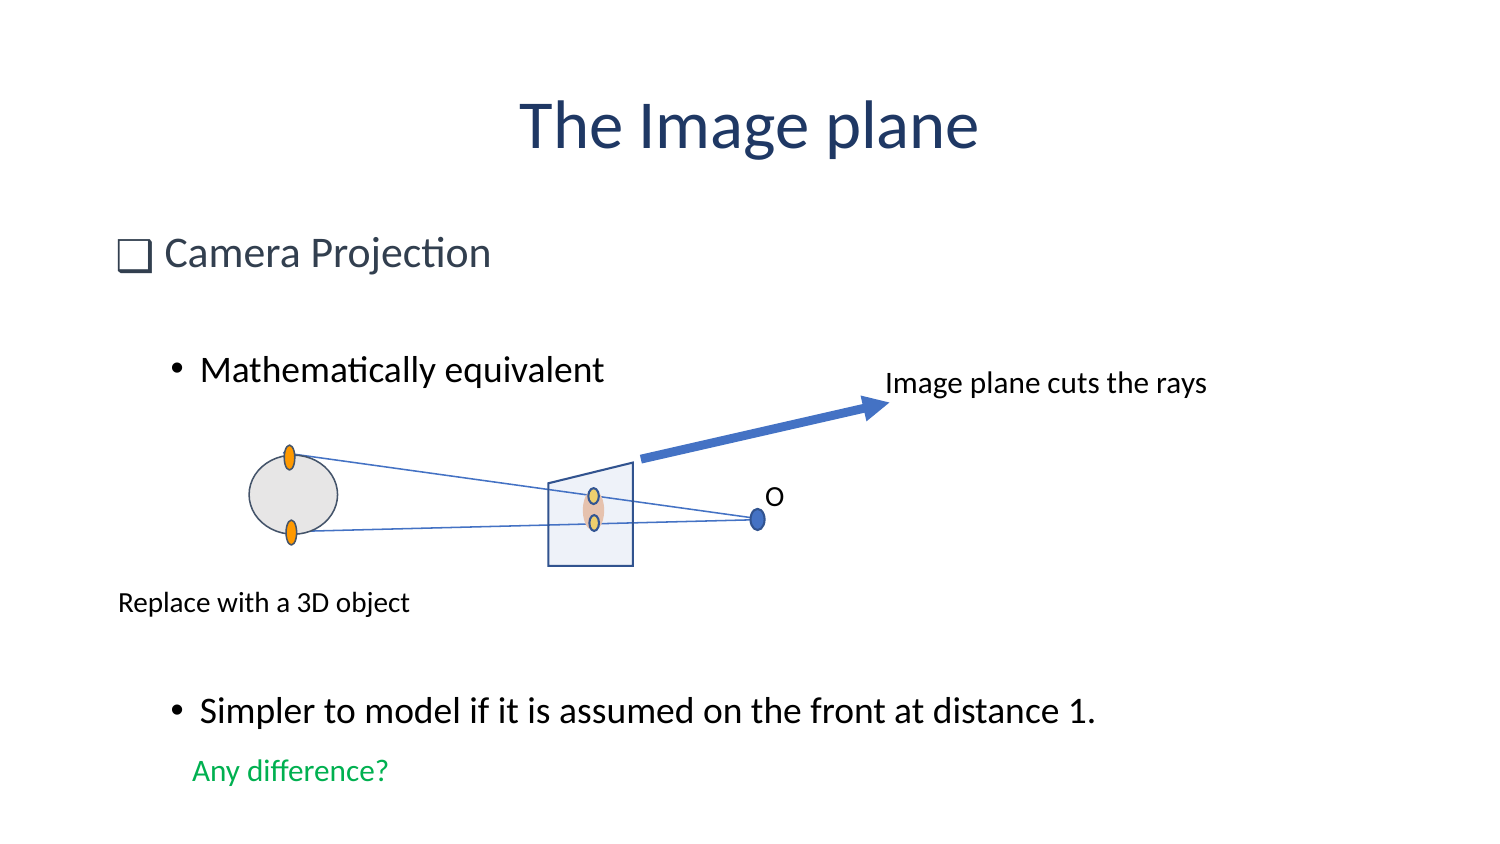

# The Image plane
 Camera Projection

Mathematically equivalent

Simpler to model if it is assumed on the front at distance 1.

Image plane cuts the rays

O

Replace with a 3D object
Any difference?